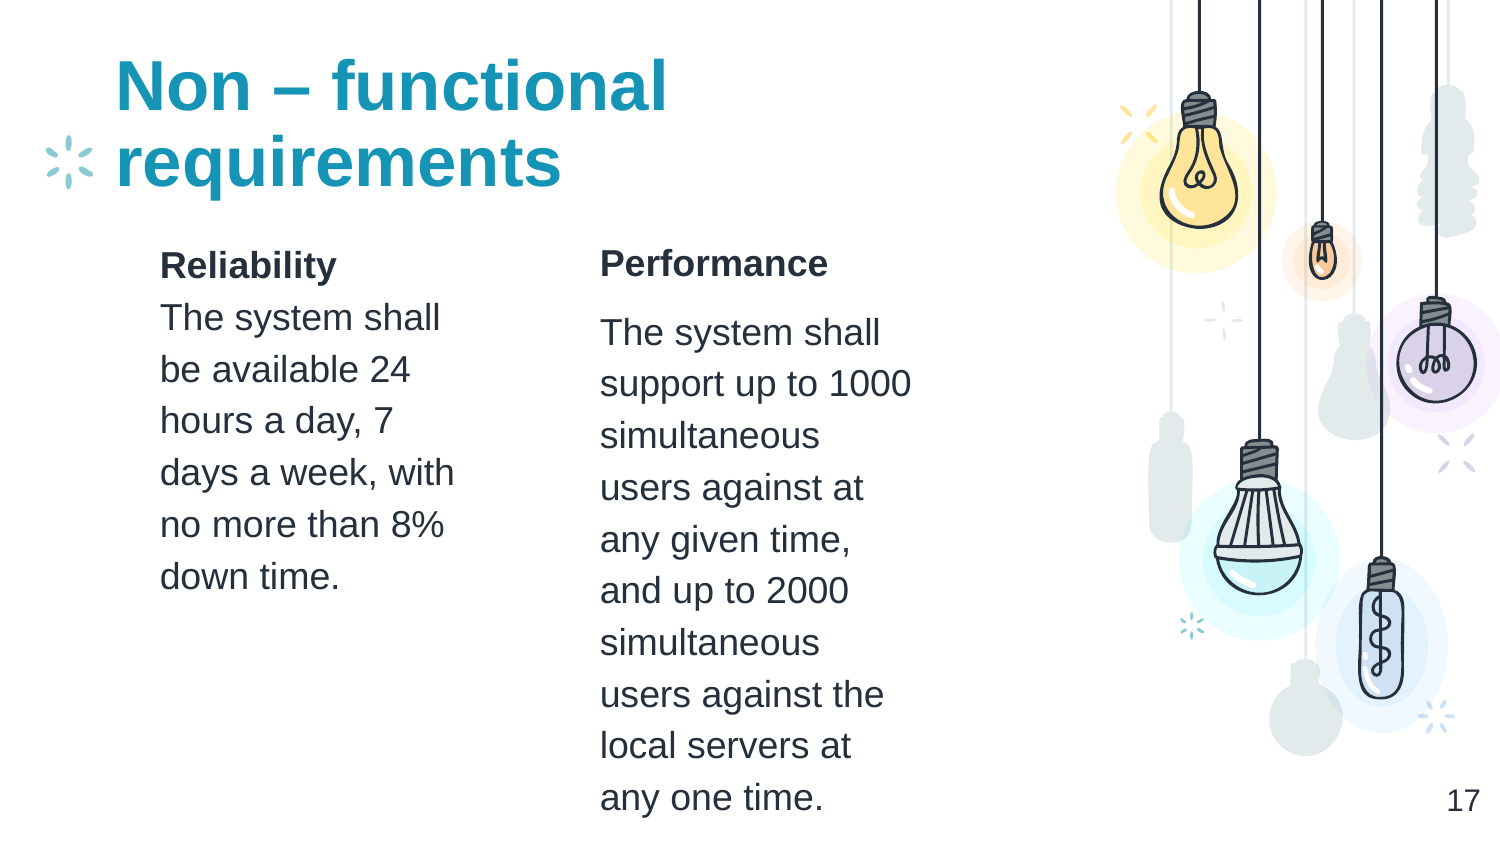

# Non – functional requirements
Performance
The system shall support up to 1000 simultaneous users against at any given time, and up to 2000 simultaneous users against the local servers at any one time.
Reliability
The system shall be available 24 hours a day, 7 days a week, with no more than 8% down time.

17